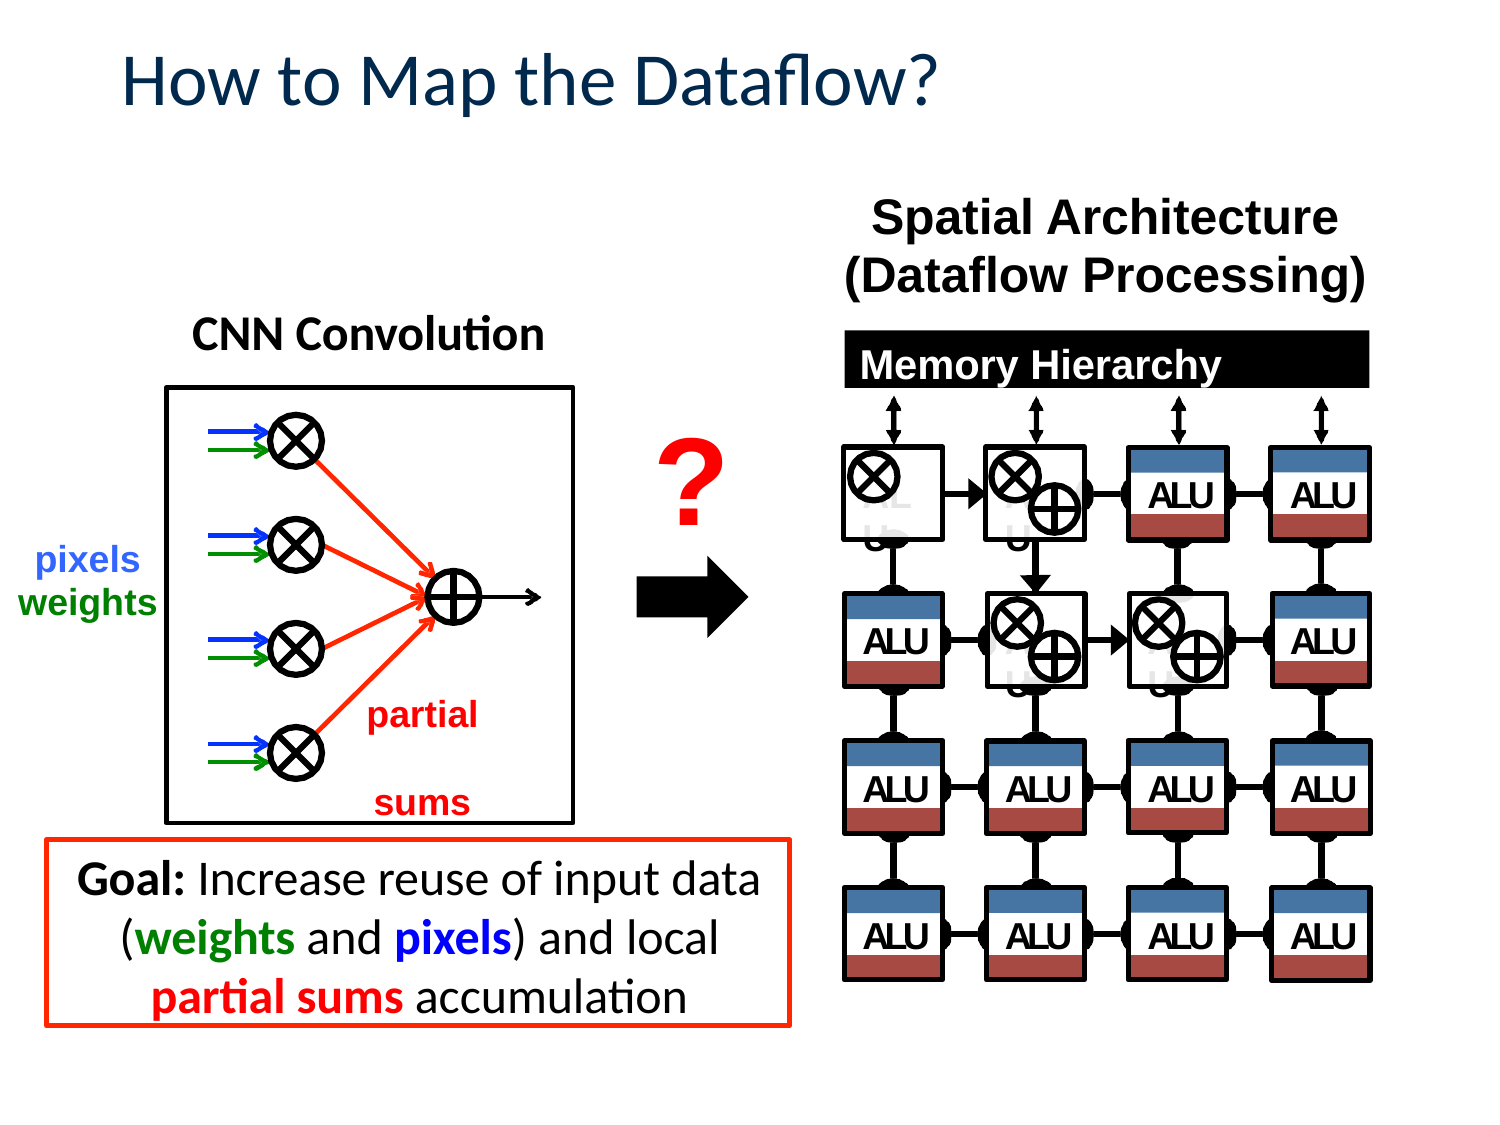

# How to Map the Dataﬂow?
33
Spatial Architecture  (Dataflow Processing)
CNN Convolution
Memory Hierarchy

partial  sums

?

ALU
ALU

ALU
ALU

pixels  weights

ALU
ALU

ALU
ALU

ALU
ALU
ALU
ALU

Goal: Increase reuse of input data  (weights and pixels) and local  partial sums accumulation

ALU
ALU
ALU
ALU

56